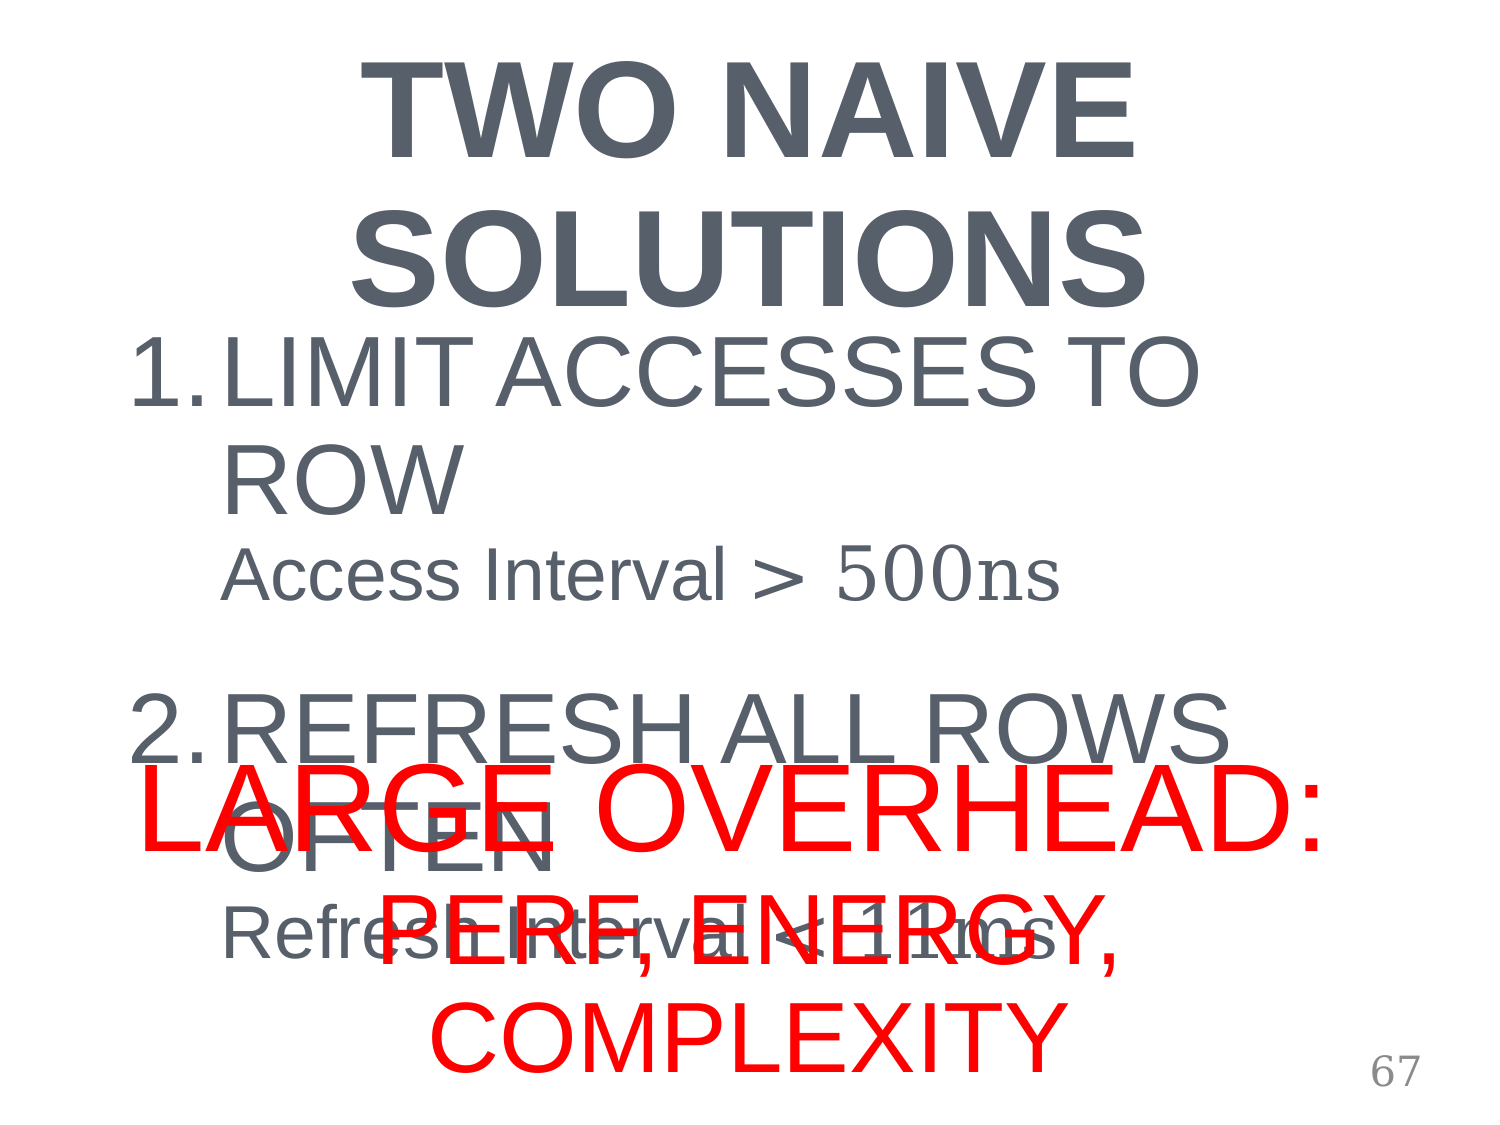

# TWO NAIVE SOLUTIONS
LIMIT ACCESSES TO ROW
Access Interval > 500ns
REFRESH ALL ROWS OFTEN
Refresh Interval < 11ms
LARGE OVERHEAD:
PERF, ENERGY, COMPLEXITY
67